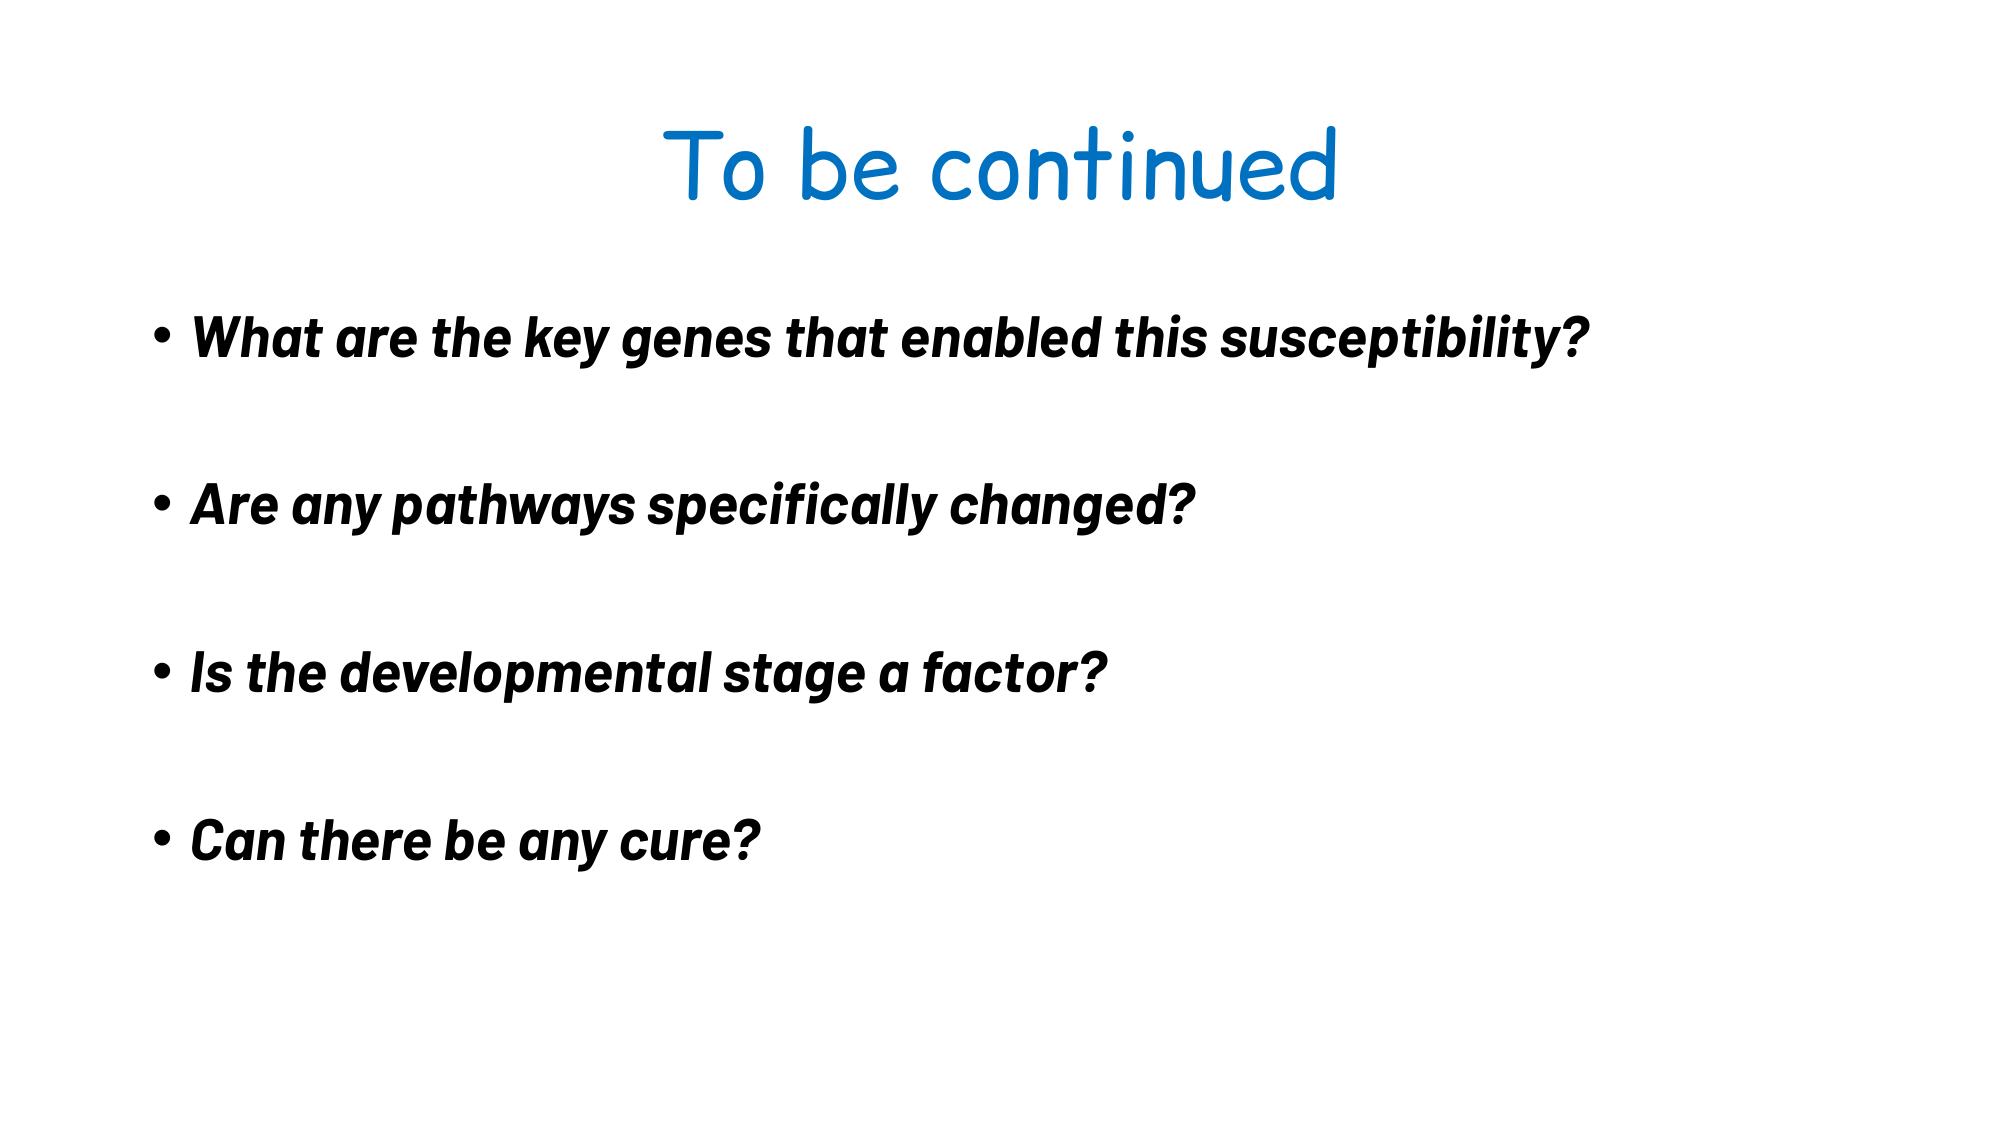

# To be continued
What are the key genes that enabled this susceptibility?

Are any pathways specifically changed?

Is the developmental stage a factor?

Can there be any cure?